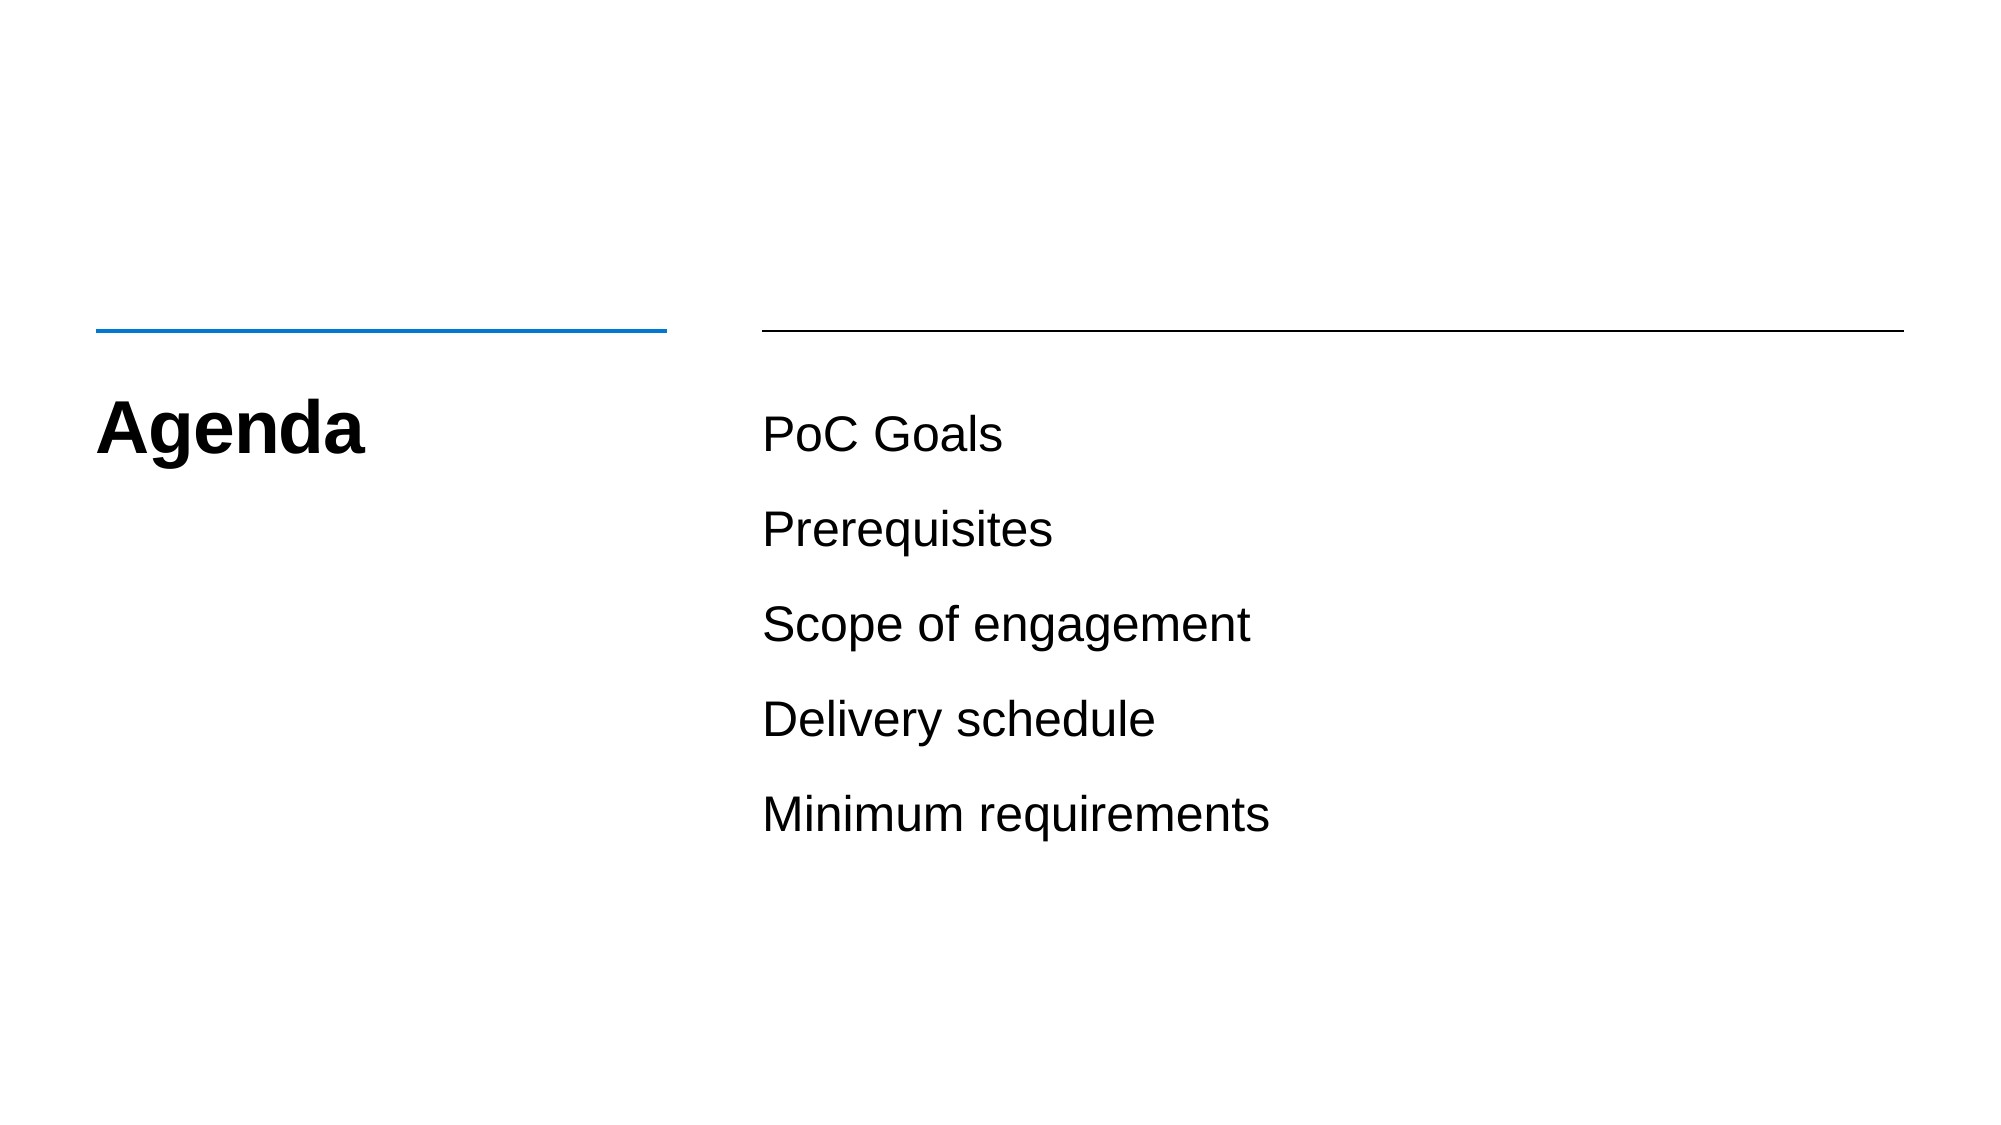

# Agenda
PoC Goals
Prerequisites
Scope of engagement
Delivery schedule
Minimum requirements